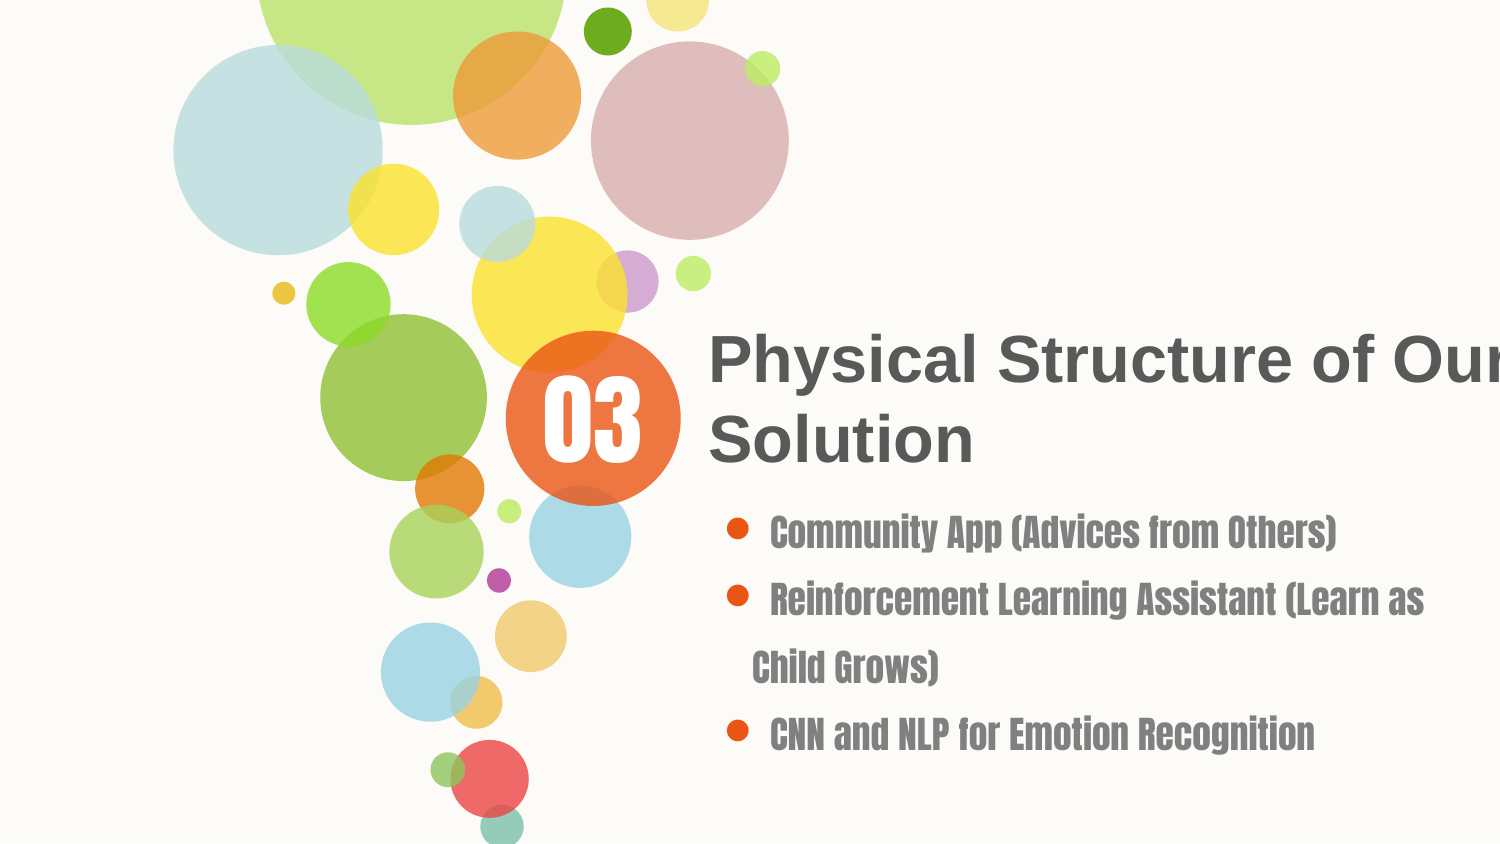

Physical Structure of Our Solution

03

 Community App (Advices from Others)
 Reinforcement Learning Assistant (Learn as Child Grows)
 CNN and NLP for Emotion Recognition